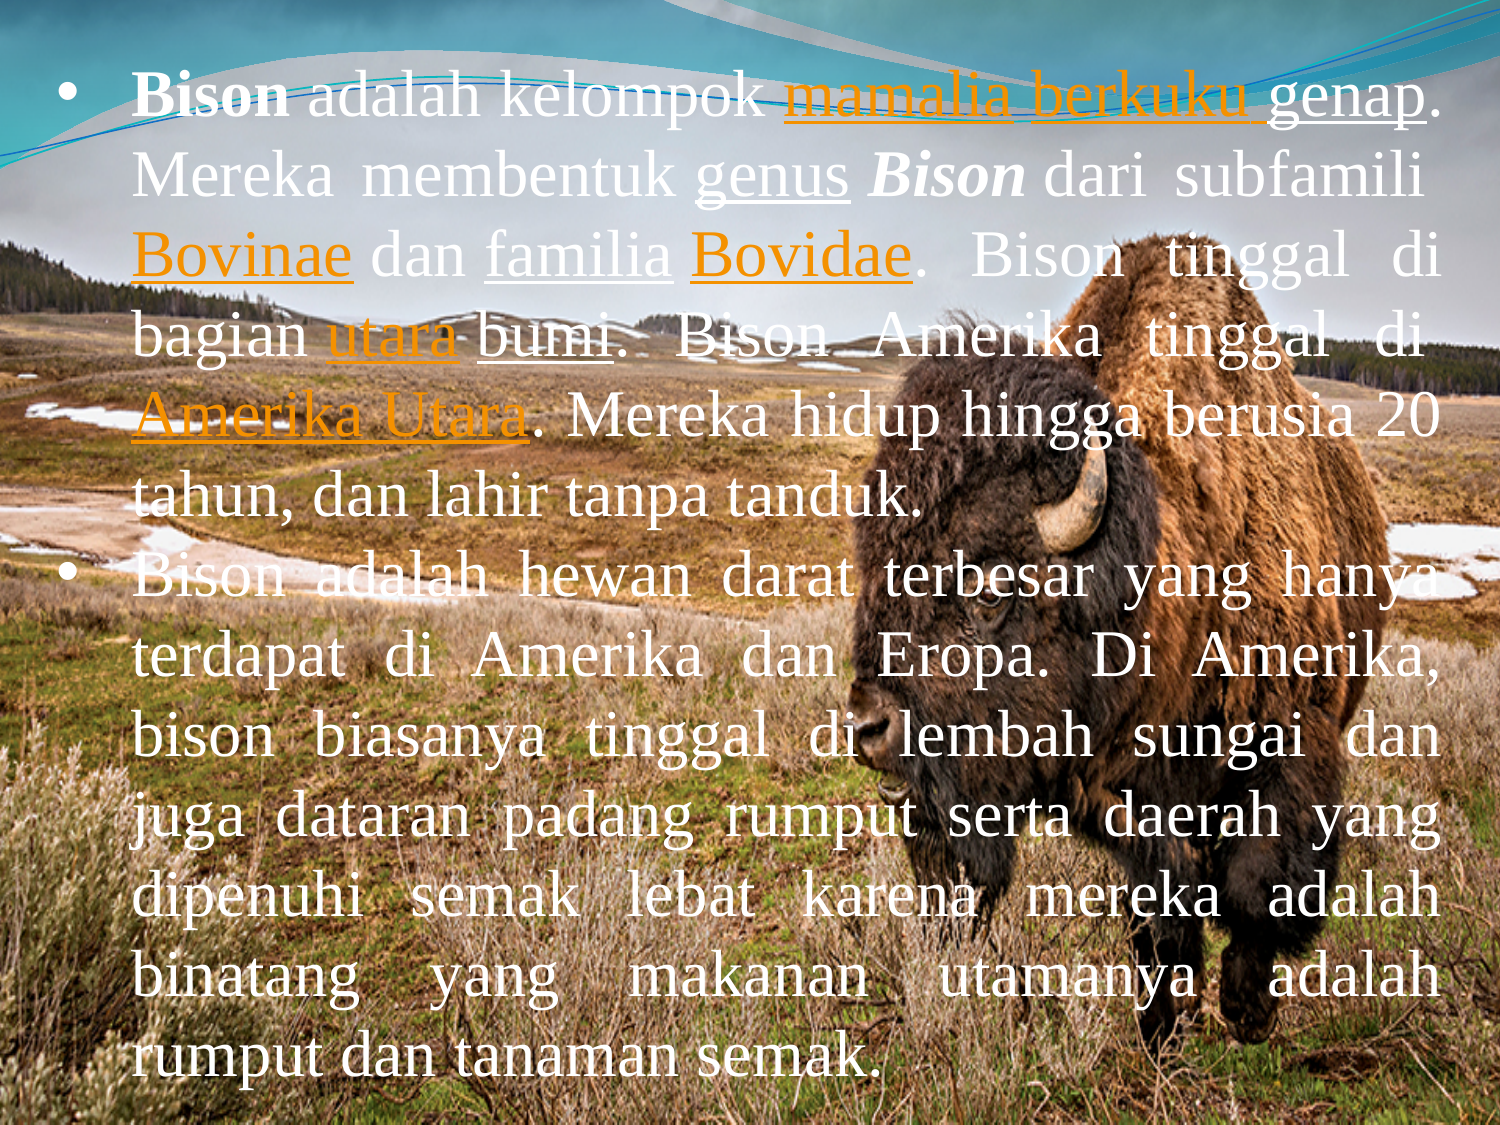

Bison adalah kelompok mamalia berkuku genap. Mereka membentuk genus Bison dari subfamili Bovinae dan familia Bovidae. Bison tinggal di bagian utara bumi. Bison Amerika tinggal di Amerika Utara. Mereka hidup hingga berusia 20 tahun, dan lahir tanpa tanduk.
Bison adalah hewan darat terbesar yang hanya terdapat di Amerika dan Eropa. Di Amerika, bison biasanya tinggal di lembah sungai dan juga dataran padang rumput serta daerah yang dipenuhi semak lebat karena mereka adalah binatang yang makanan utamanya adalah rumput dan tanaman semak.